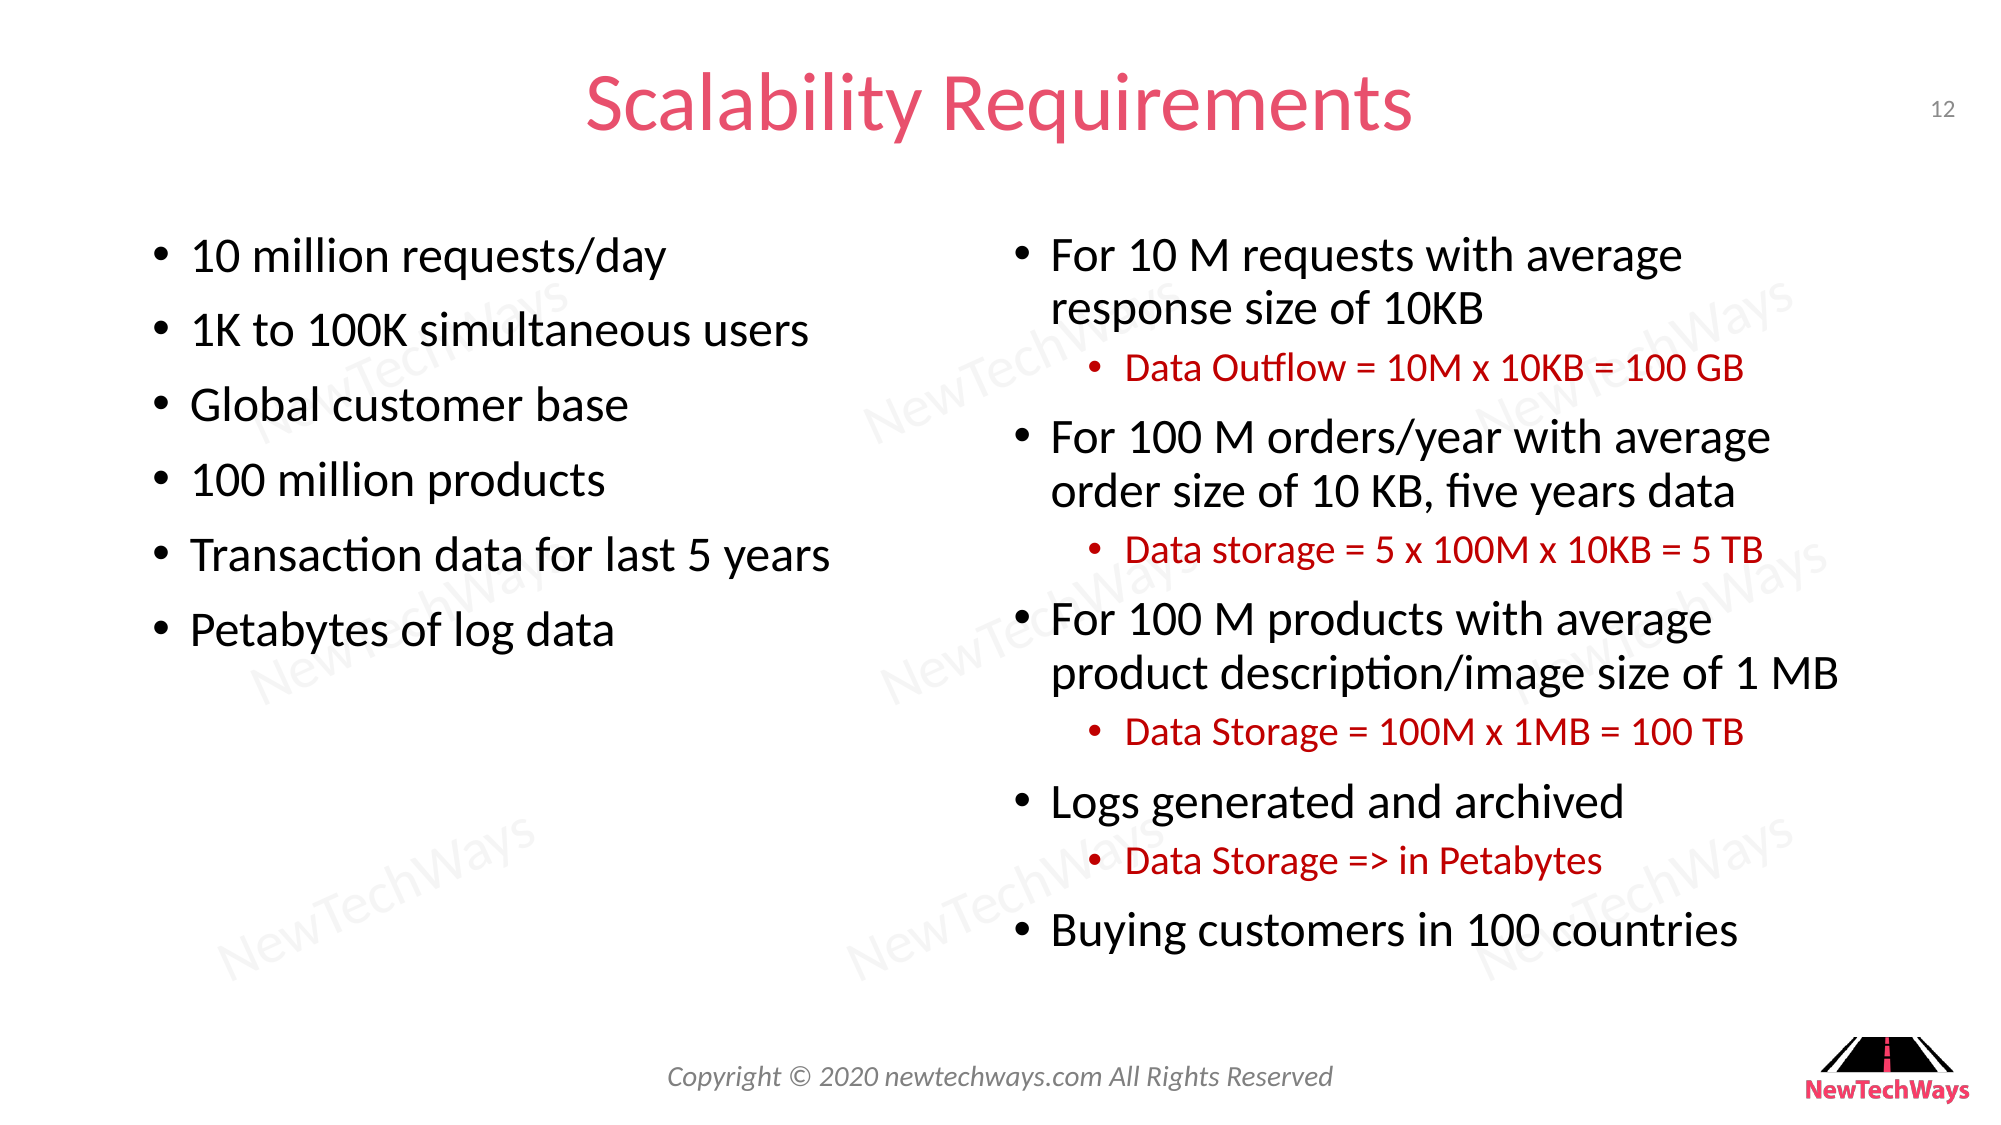

# Scalability Requirements
12
10 million requests/day
1K to 100K simultaneous users
Global customer base
100 million products
Transaction data for last 5 years
Petabytes of log data
For 10 M requests with average response size of 10KB
Data Outflow = 10M x 10KB = 100 GB
For 100 M orders/year with average order size of 10 KB, five years data
Data storage = 5 x 100M x 10KB = 5 TB
For 100 M products with average product description/image size of 1 MB
Data Storage = 100M x 1MB = 100 TB
Logs generated and archived
Data Storage => in Petabytes
Buying customers in 100 countries